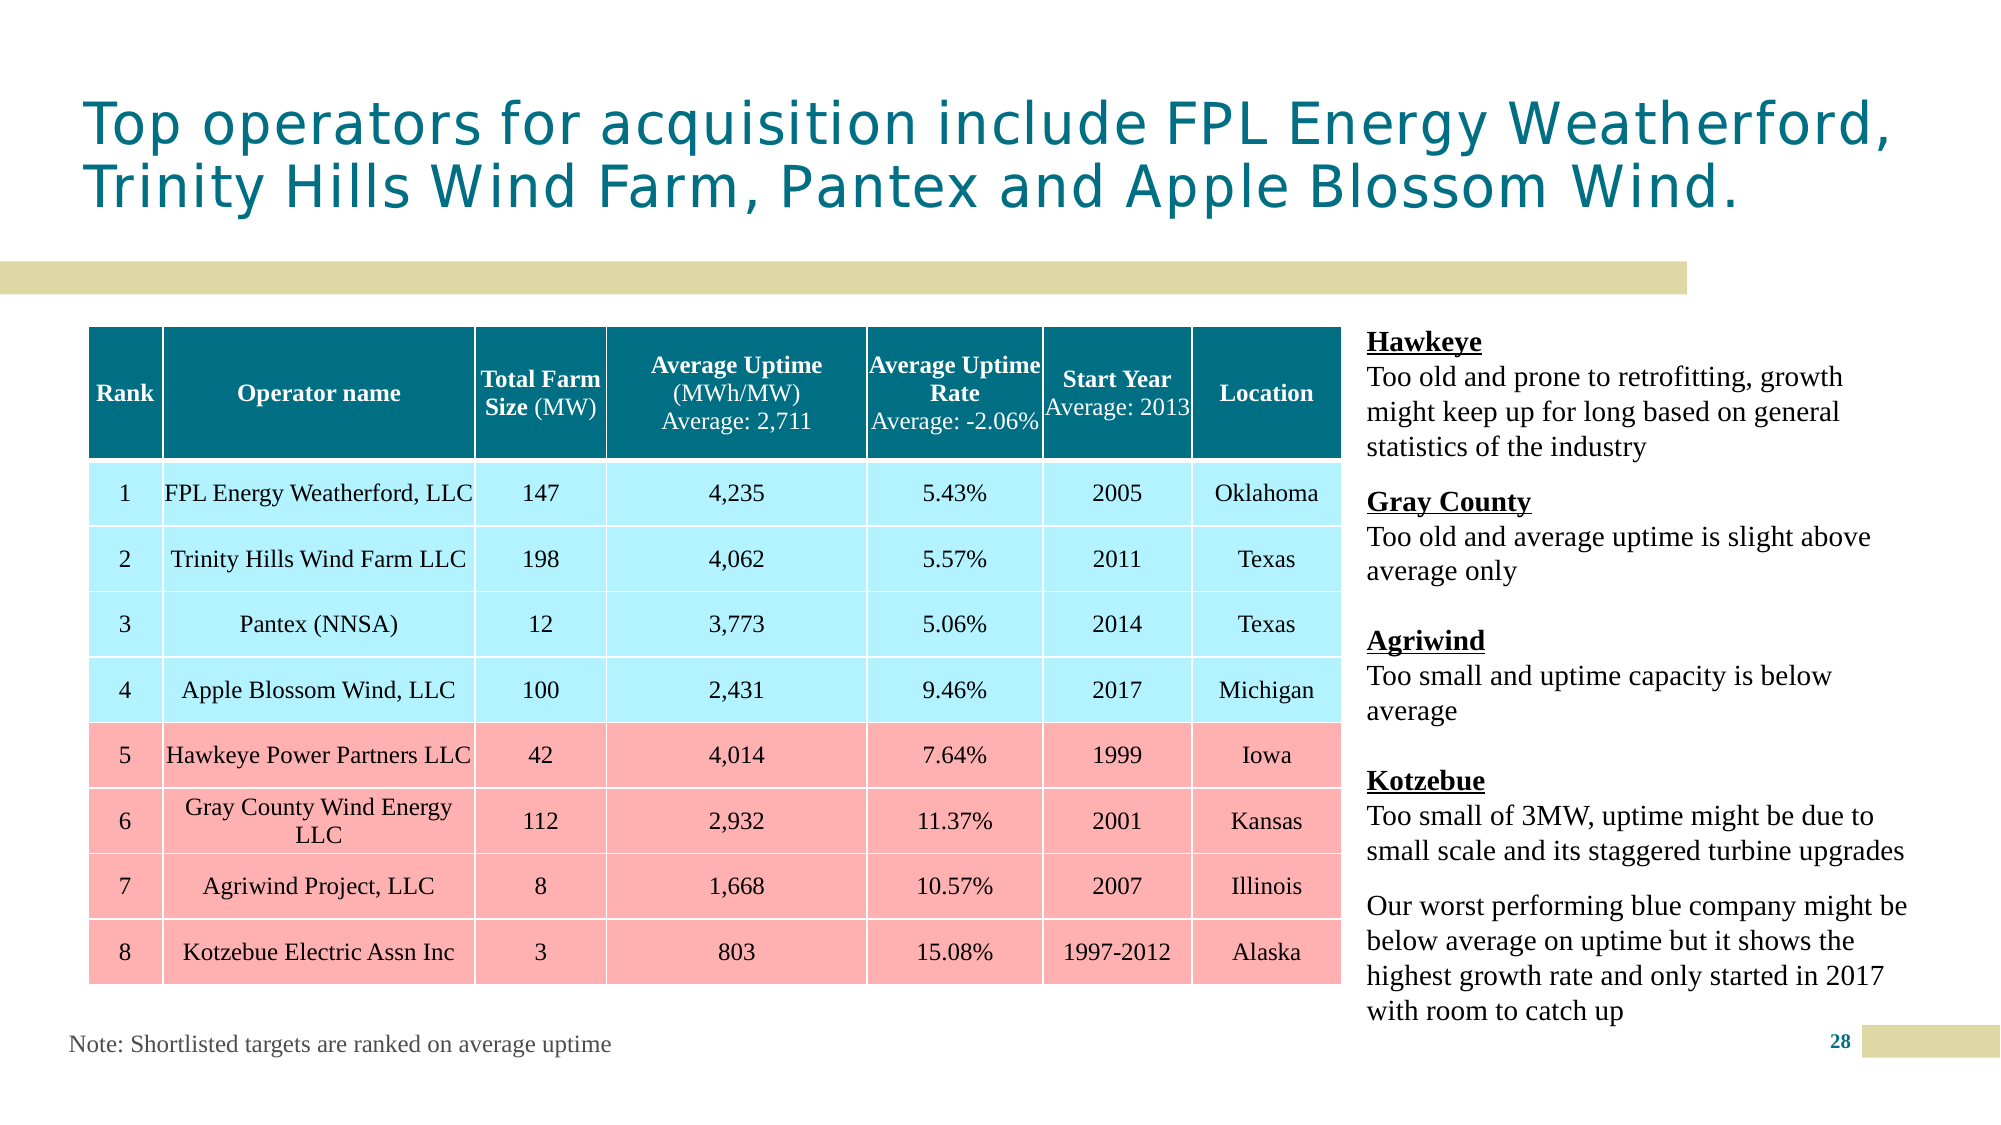

# Top operators for acquisition include FPL Energy Weatherford, Trinity Hills Wind Farm, Pantex and Apple Blossom Wind.
Hawkeye
Too old and prone to retrofitting, growth might keep up for long based on general statistics of the industry

Gray County
Too old and average uptime is slight above average only
Agriwind
Too small and uptime capacity is below average
Kotzebue
Too small of 3MW, uptime might be due to small scale and its staggered turbine upgrades

Our worst performing blue company might be below average on uptime but it shows the highest growth rate and only started in 2017 with room to catch up
| Rank | Operator name | Total Farm Size (MW) | Average Uptime (MWh/MW) Average: 2,711 | Average Uptime Rate Average: -2.06% | Start Year Average: 2013 | Location |
| --- | --- | --- | --- | --- | --- | --- |
| 1 | FPL Energy Weatherford, LLC | 147 | 4,235 | 5.43% | 2005 | Oklahoma |
| 2 | Trinity Hills Wind Farm LLC | 198 | 4,062 | 5.57% | 2011 | Texas |
| 3 | Pantex (NNSA) | 12 | 3,773 | 5.06% | 2014 | Texas |
| 4 | Apple Blossom Wind, LLC | 100 | 2,431 | 9.46% | 2017 | Michigan |
| 5 | Hawkeye Power Partners LLC | 42 | 4,014 | 7.64% | 1999 | Iowa |
| 6 | Gray County Wind Energy LLC | 112 | 2,932 | 11.37% | 2001 | Kansas |
| 7 | Agriwind Project, LLC | 8 | 1,668 | 10.57% | 2007 | Illinois |
| 8 | Kotzebue Electric Assn Inc | 3 | 803 | 15.08% | 1997-2012 | Alaska |
Note: Shortlisted targets are ranked on average uptime
28